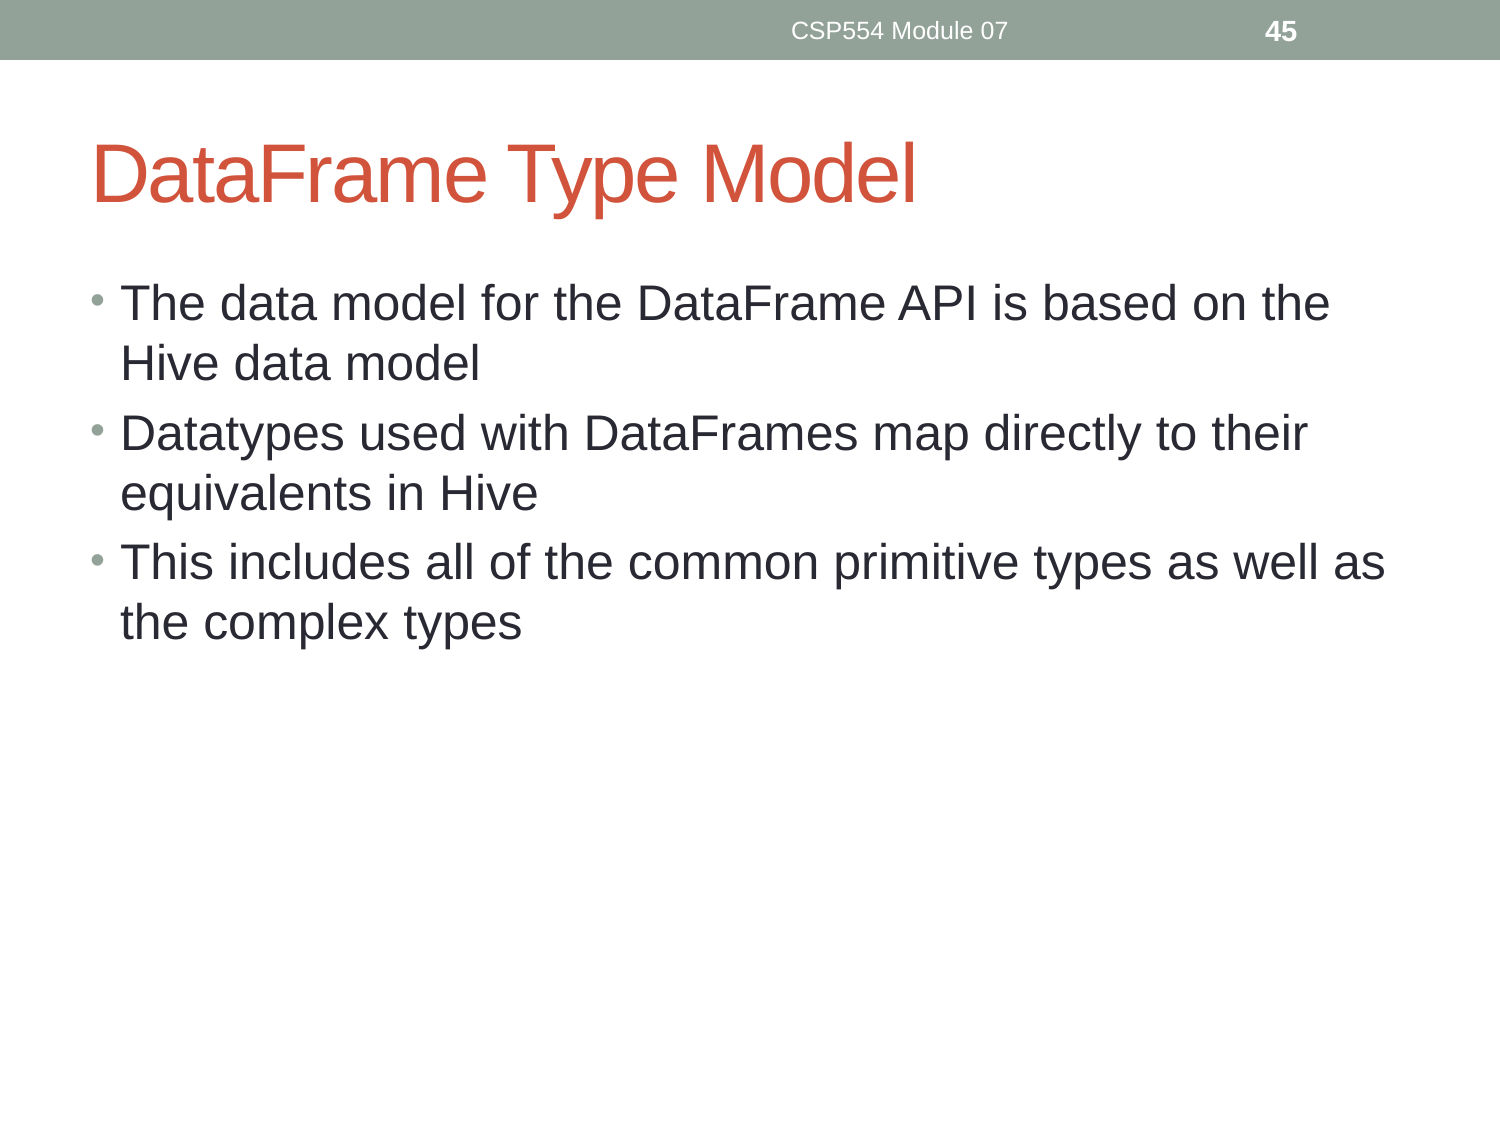

CSP554 Module 07
45
# DataFrame Type Model
The data model for the DataFrame API is based on the Hive data model
Datatypes used with DataFrames map directly to their equivalents in Hive
This includes all of the common primitive types as well as the complex types